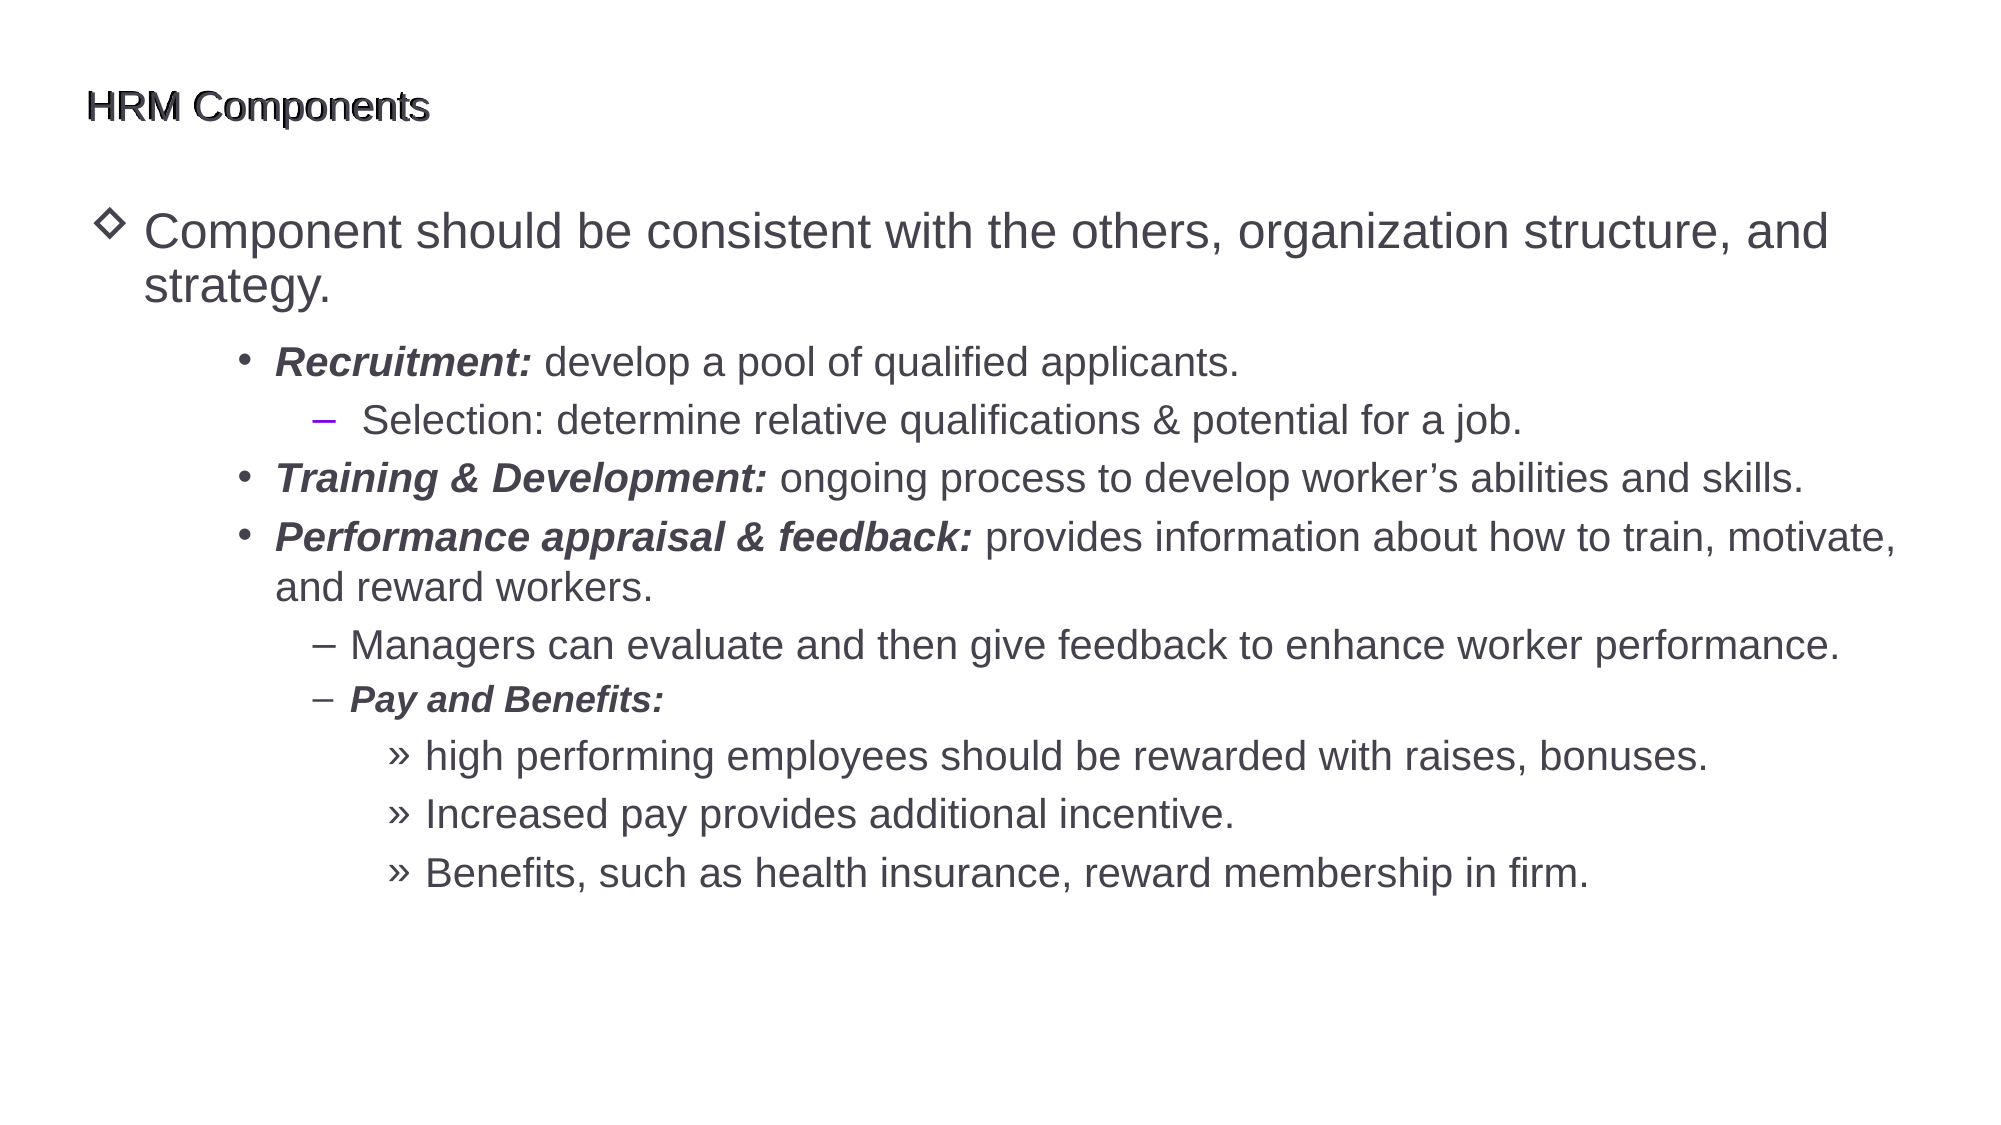

# HRM Components
Component should be consistent with the others, organization structure, and strategy.
Recruitment: develop a pool of qualified applicants.
 Selection: determine relative qualifications & potential for a job.
Training & Development: ongoing process to develop worker’s abilities and skills.
Performance appraisal & feedback: provides information about how to train, motivate, and reward workers.
Managers can evaluate and then give feedback to enhance worker performance.
Pay and Benefits:
high performing employees should be rewarded with raises, bonuses.
Increased pay provides additional incentive.
Benefits, such as health insurance, reward membership in firm.